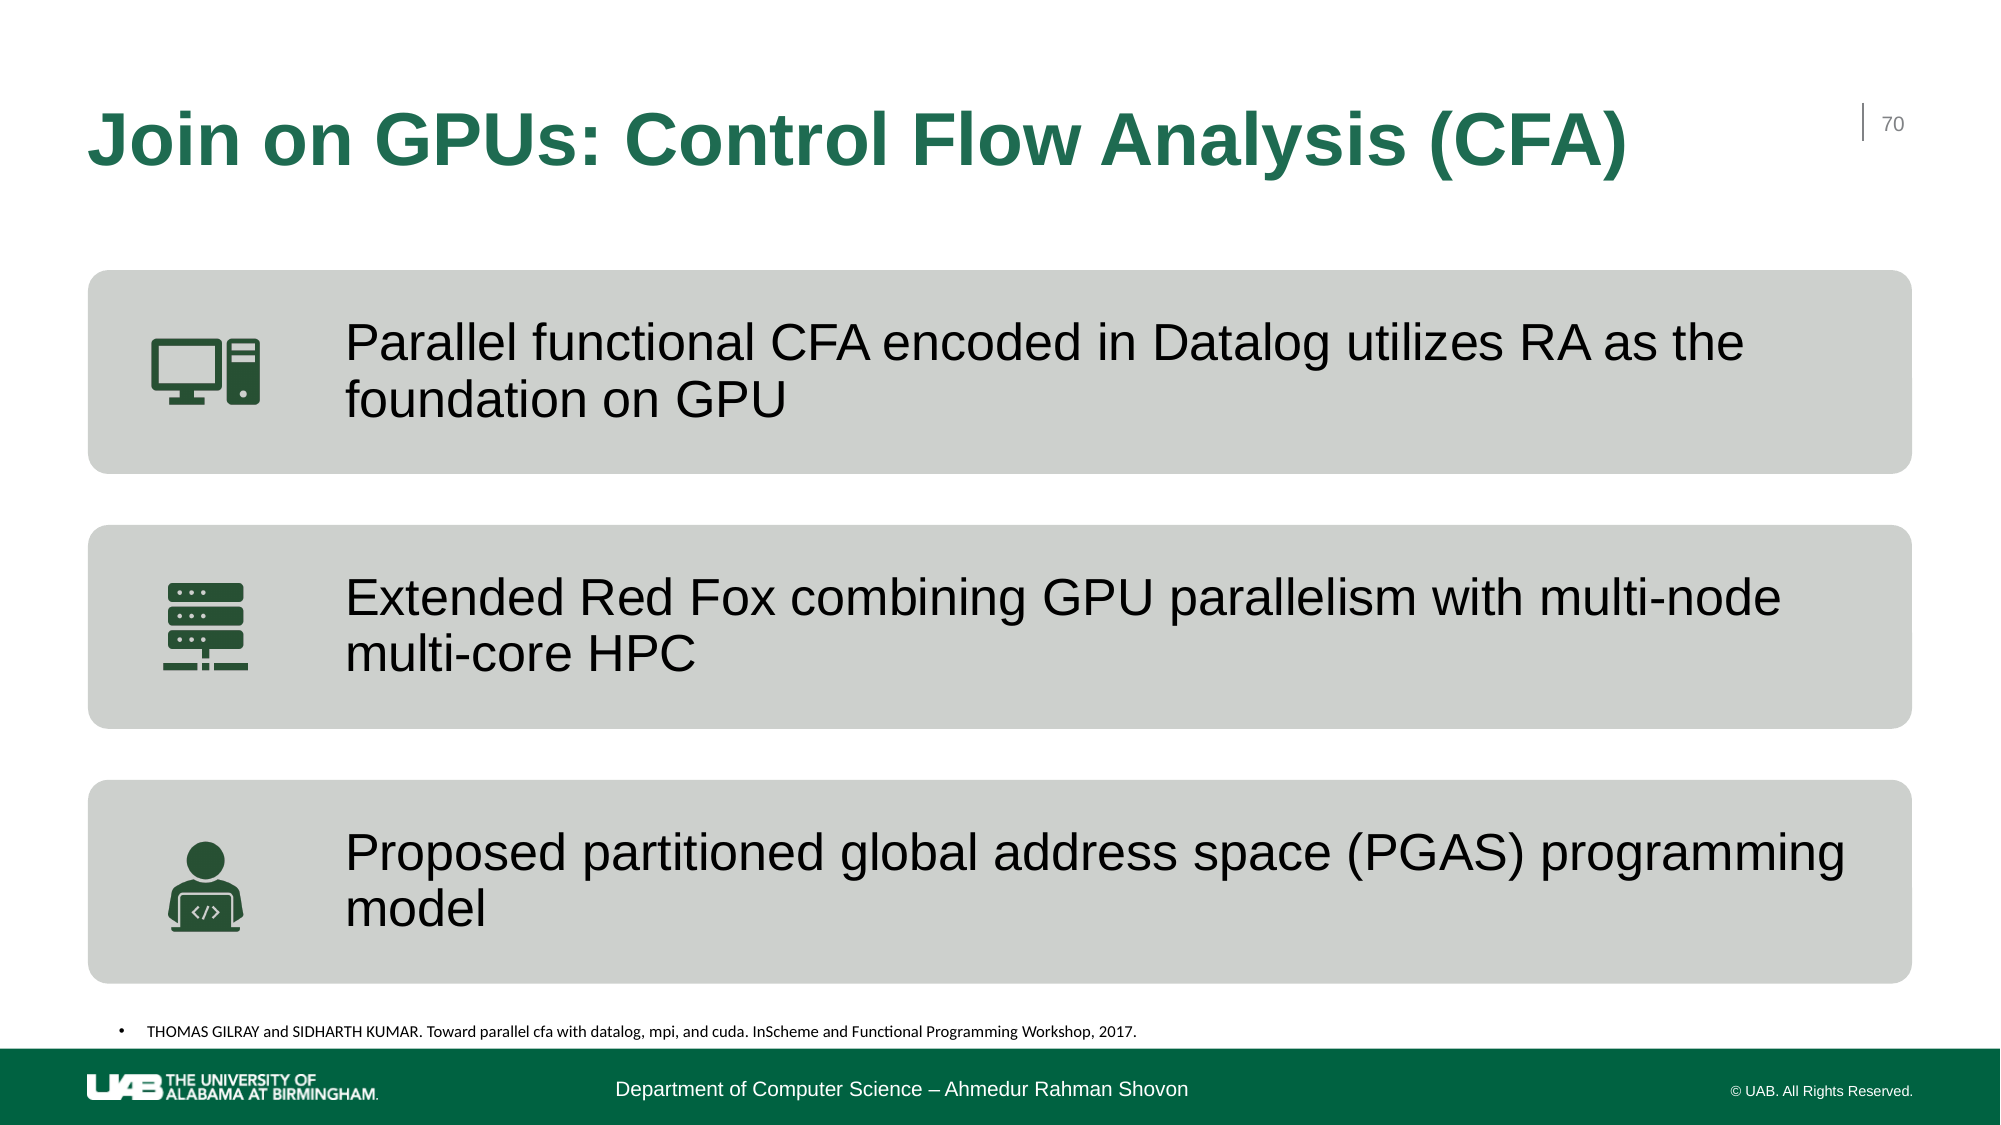

# Join on GPUs: Control Flow Analysis (CFA)
70
Parallel functional CFA encoded in Datalog utilizes RA as the foundation on GPU
Extended Red Fox combining GPU parallelism with multi-node multi-core HPC
Proposed partitioned global address space (PGAS) programming model
THOMAS GILRAY and SIDHARTH KUMAR. Toward parallel cfa with datalog, mpi, and cuda. InScheme and Functional Programming Workshop, 2017.
Department of Computer Science – Ahmedur Rahman Shovon